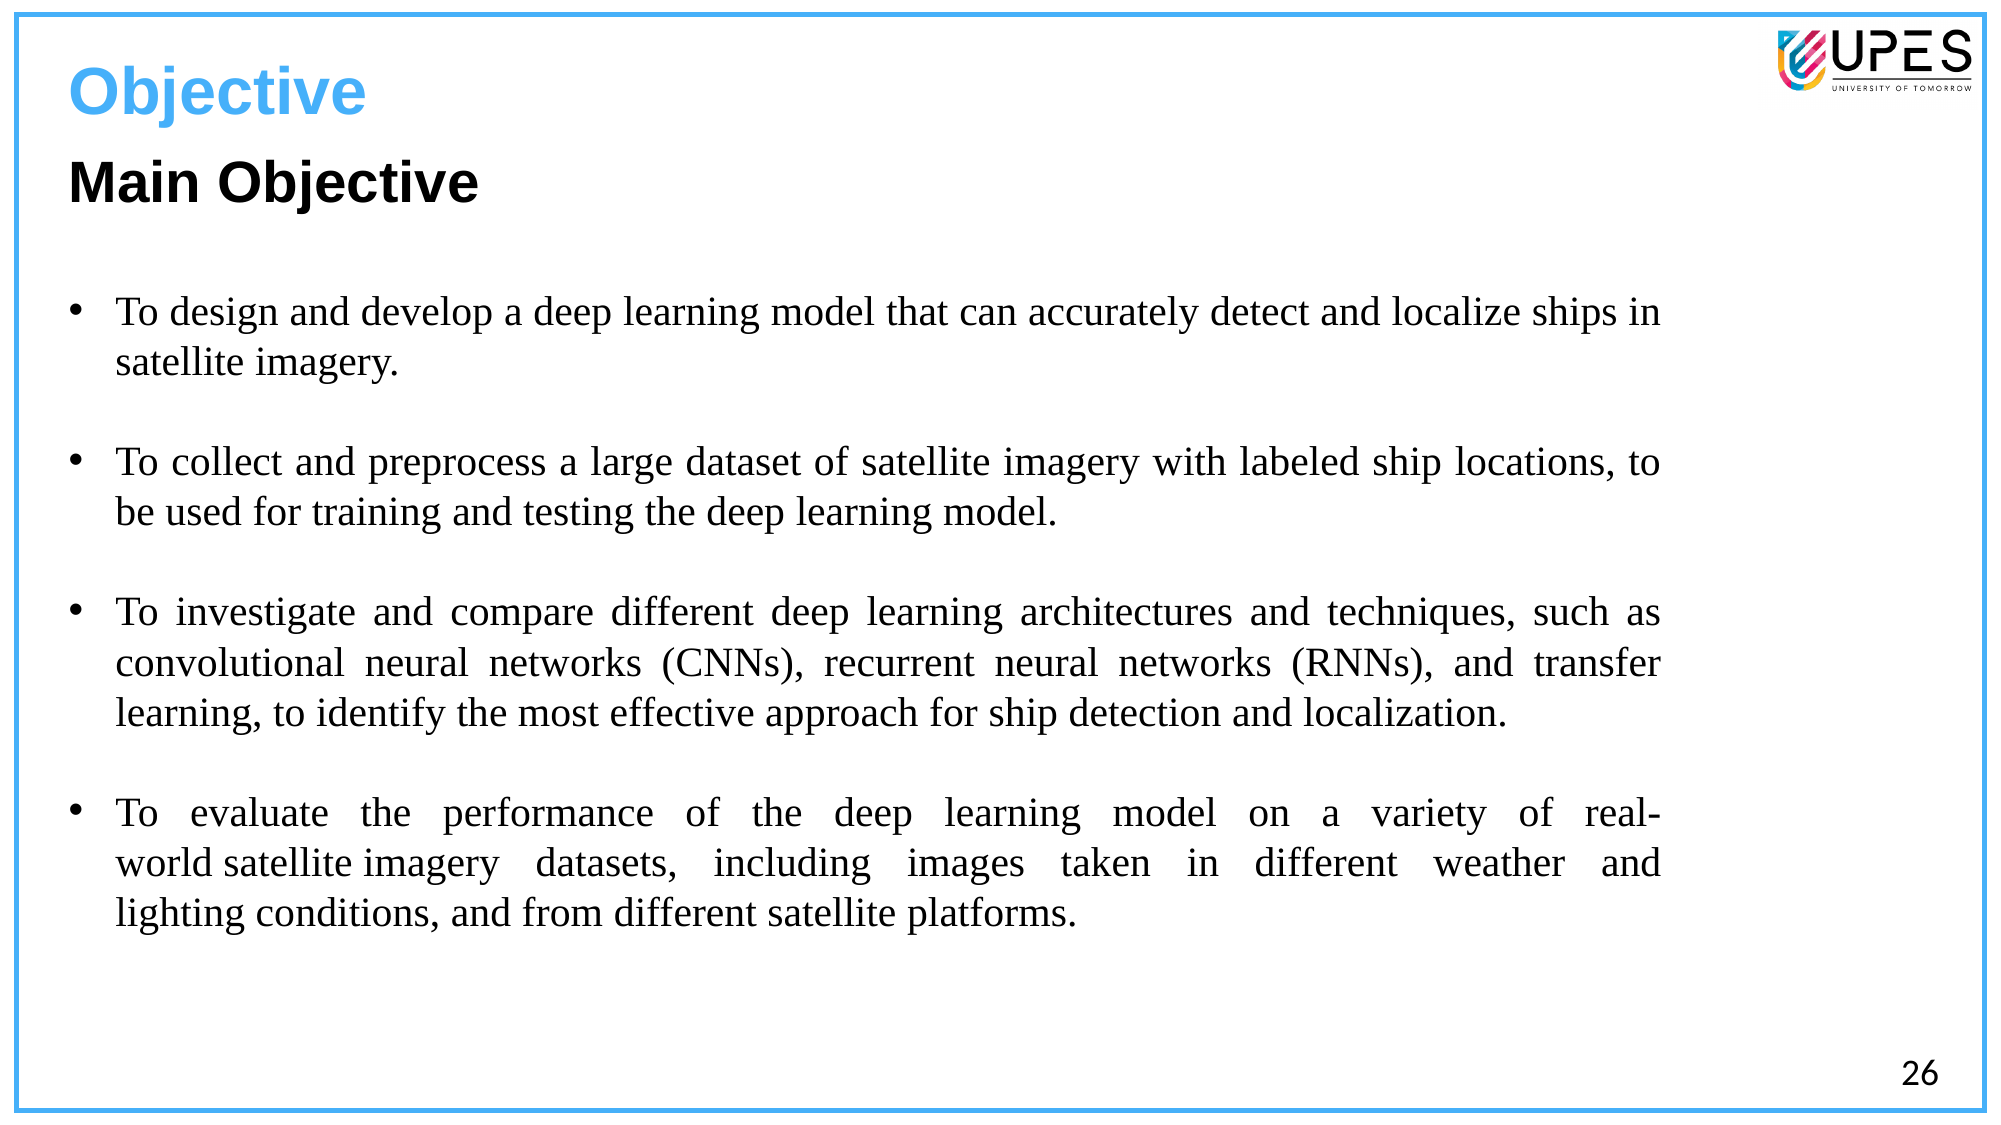

Objective
Main Objective

To design and develop a deep learning model that can accurately detect and localize ships in satellite imagery.

To collect and preprocess a large dataset of satellite imagery with labeled ship locations, to be used for training and testing the deep learning model.

To investigate and compare different deep learning architectures and techniques, such as convolutional neural networks (CNNs), recurrent neural networks (RNNs), and transfer learning, to identify the most effective approach for ship detection and localization.

To evaluate the performance of the deep learning model on a variety of real-world satellite imagery datasets, including images taken in different weather and lighting conditions, and from different satellite platforms.

26